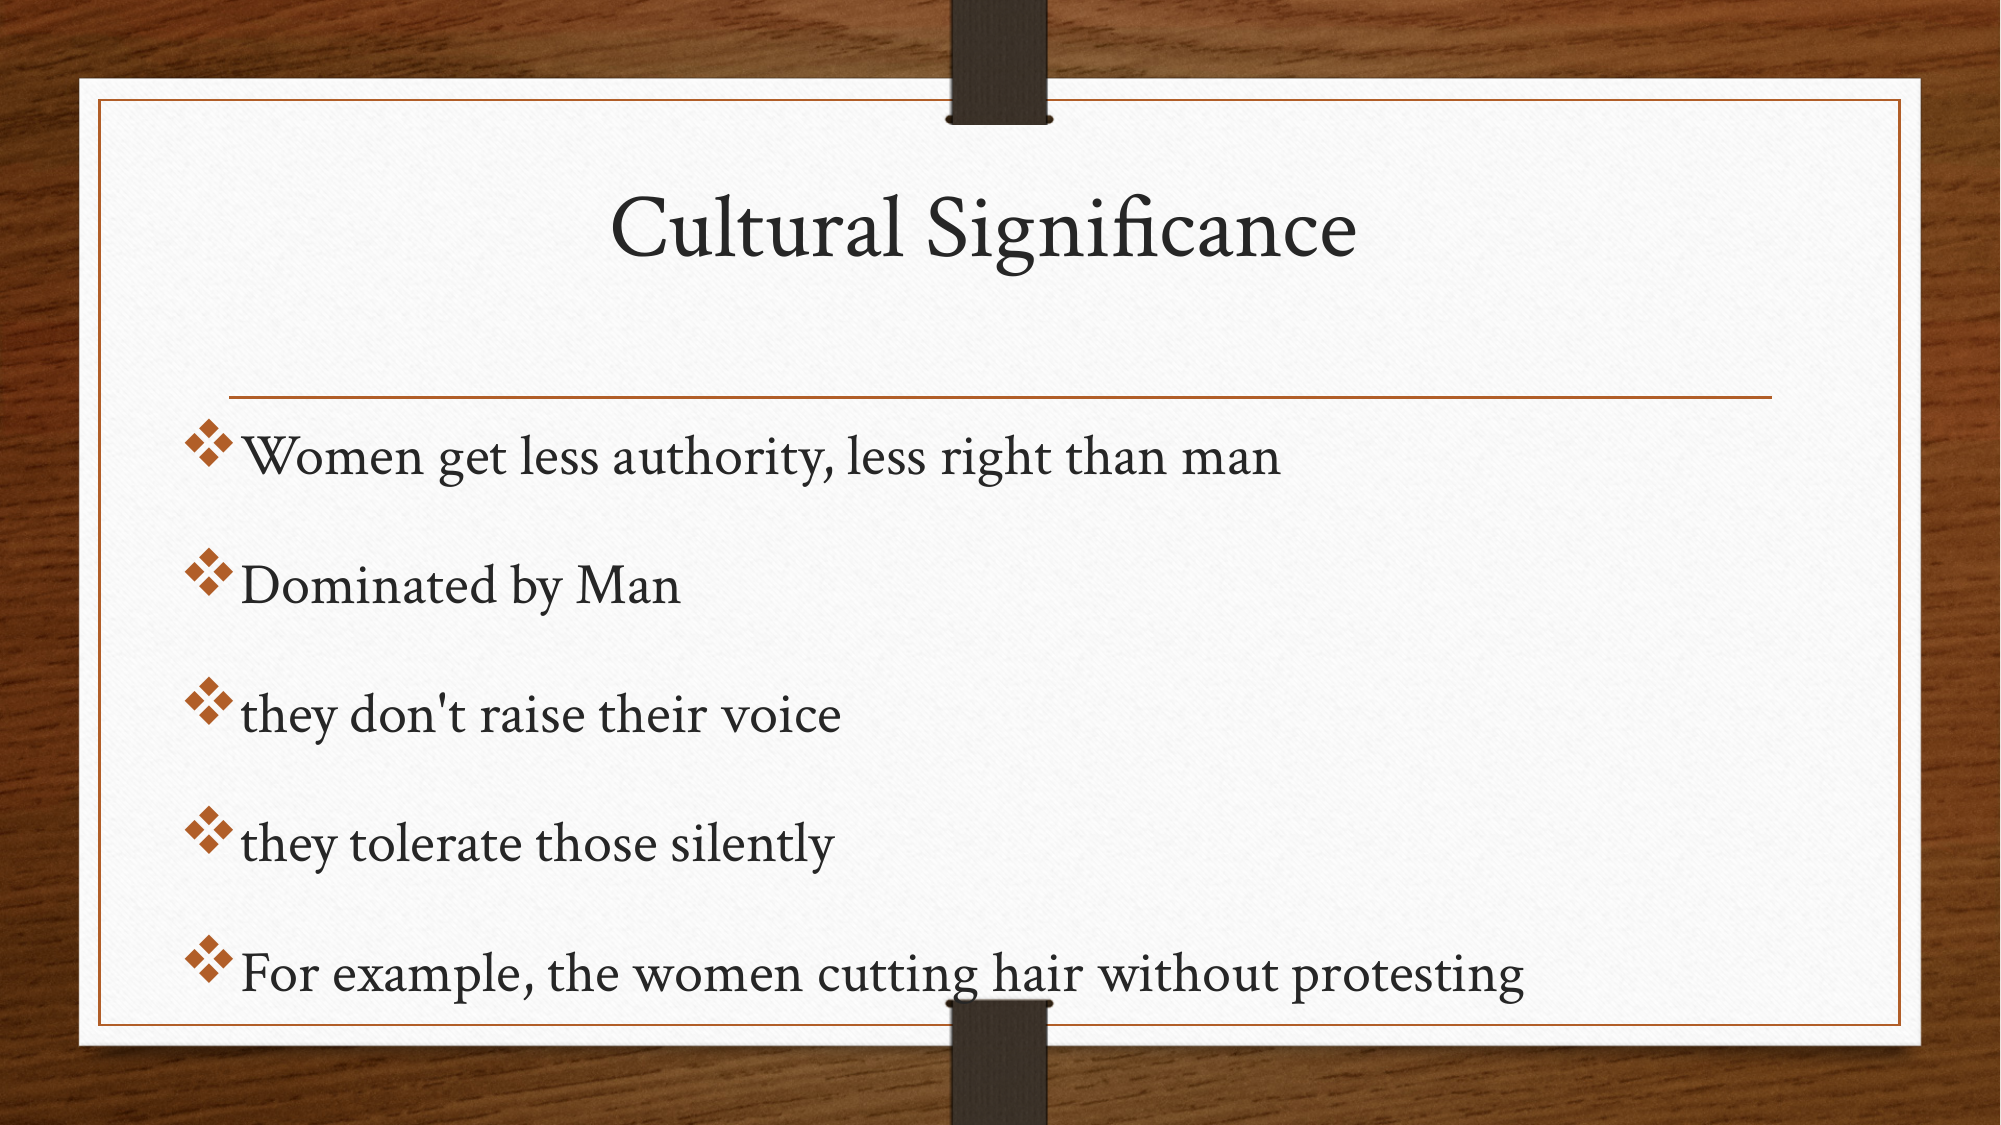

# Cultural Significance
Women get less authority, less right than man
Dominated by Man
they don't raise their voice
they tolerate those silently
For example, the women cutting hair without protesting